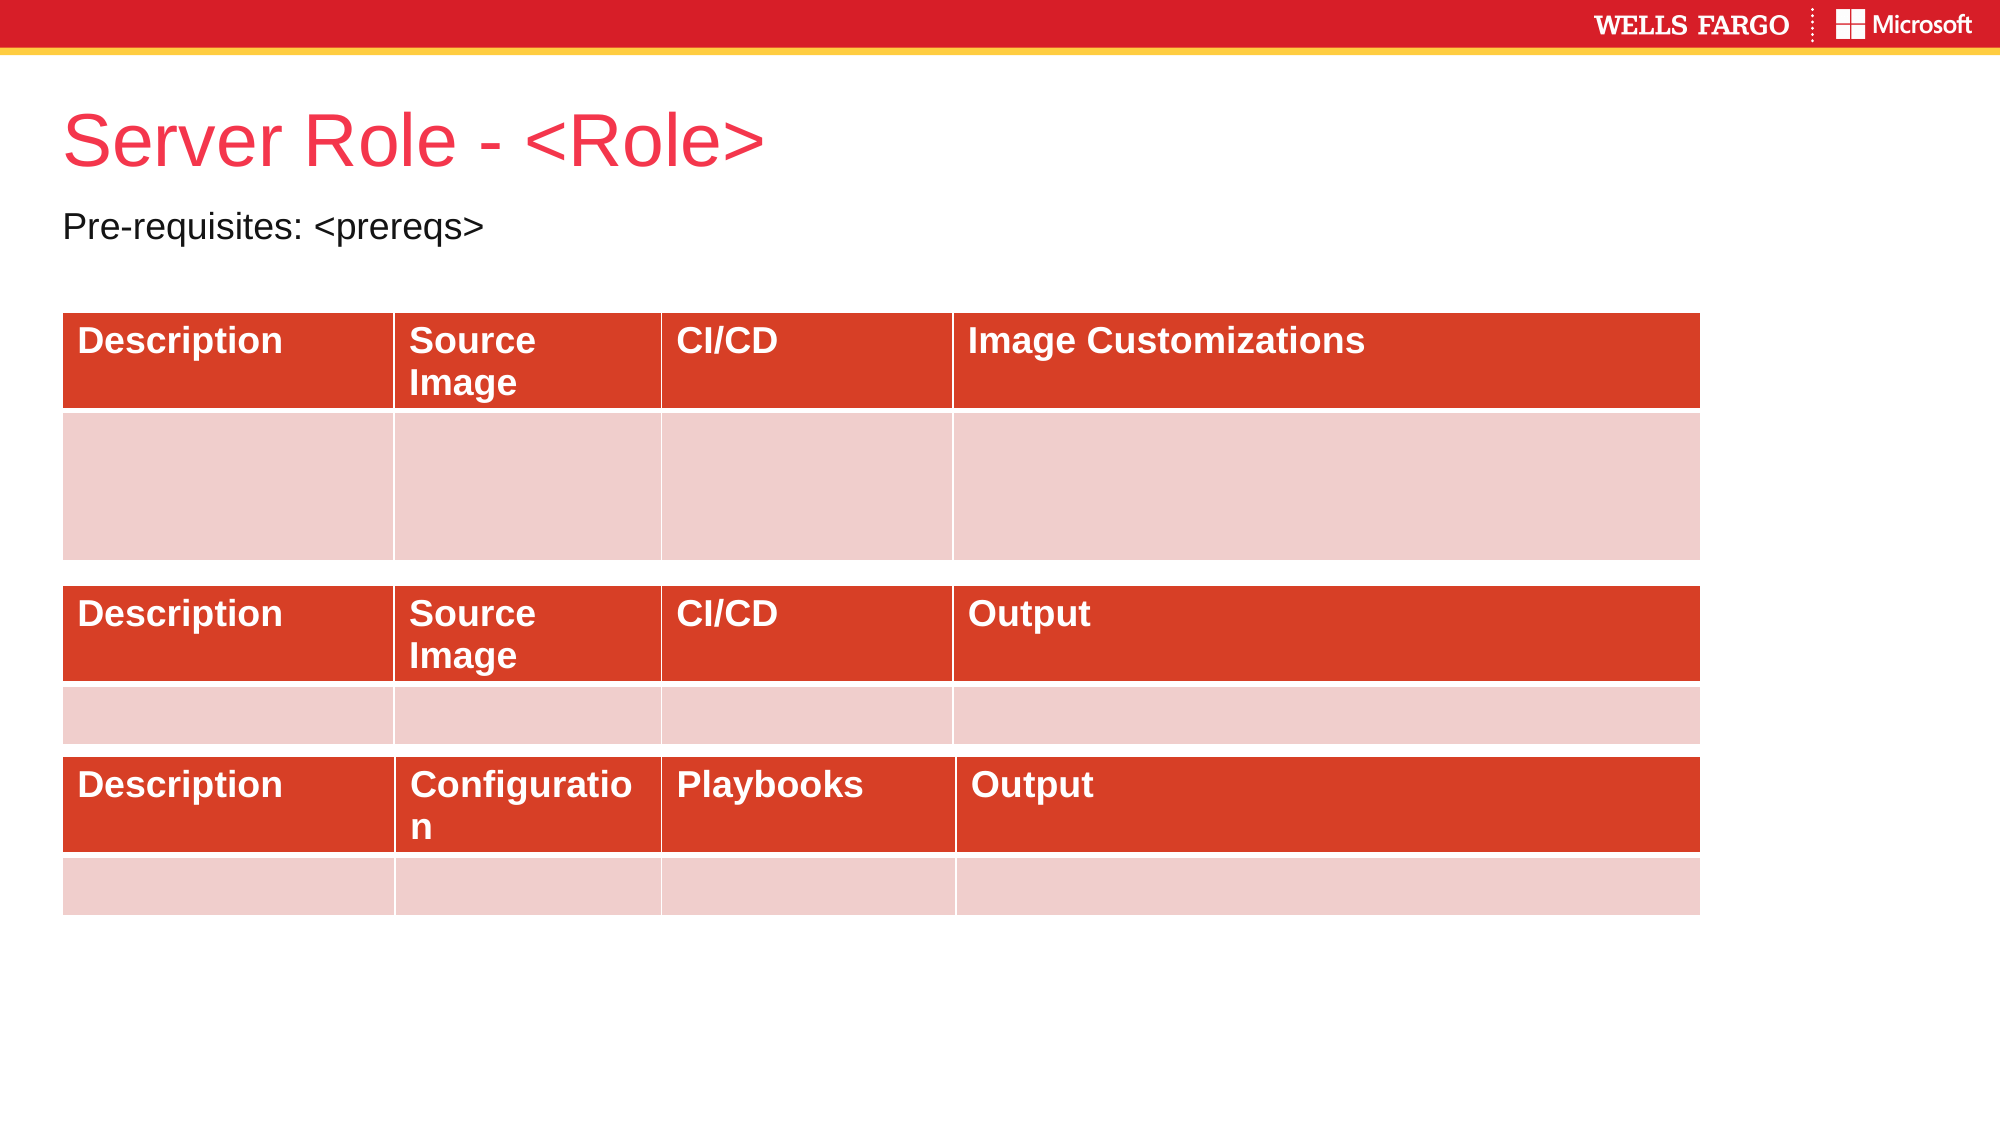

# Server Role - <Role>
Pre-requisites: <prereqs>
| Description | Source Image | CI/CD | Image Customizations |
| --- | --- | --- | --- |
|  |  |  |  |
| Description | Source Image | CI/CD | Output |
| --- | --- | --- | --- |
|  |  |  |  |
| Description | Configuration | Playbooks | Output |
| --- | --- | --- | --- |
|  |  |  |  |